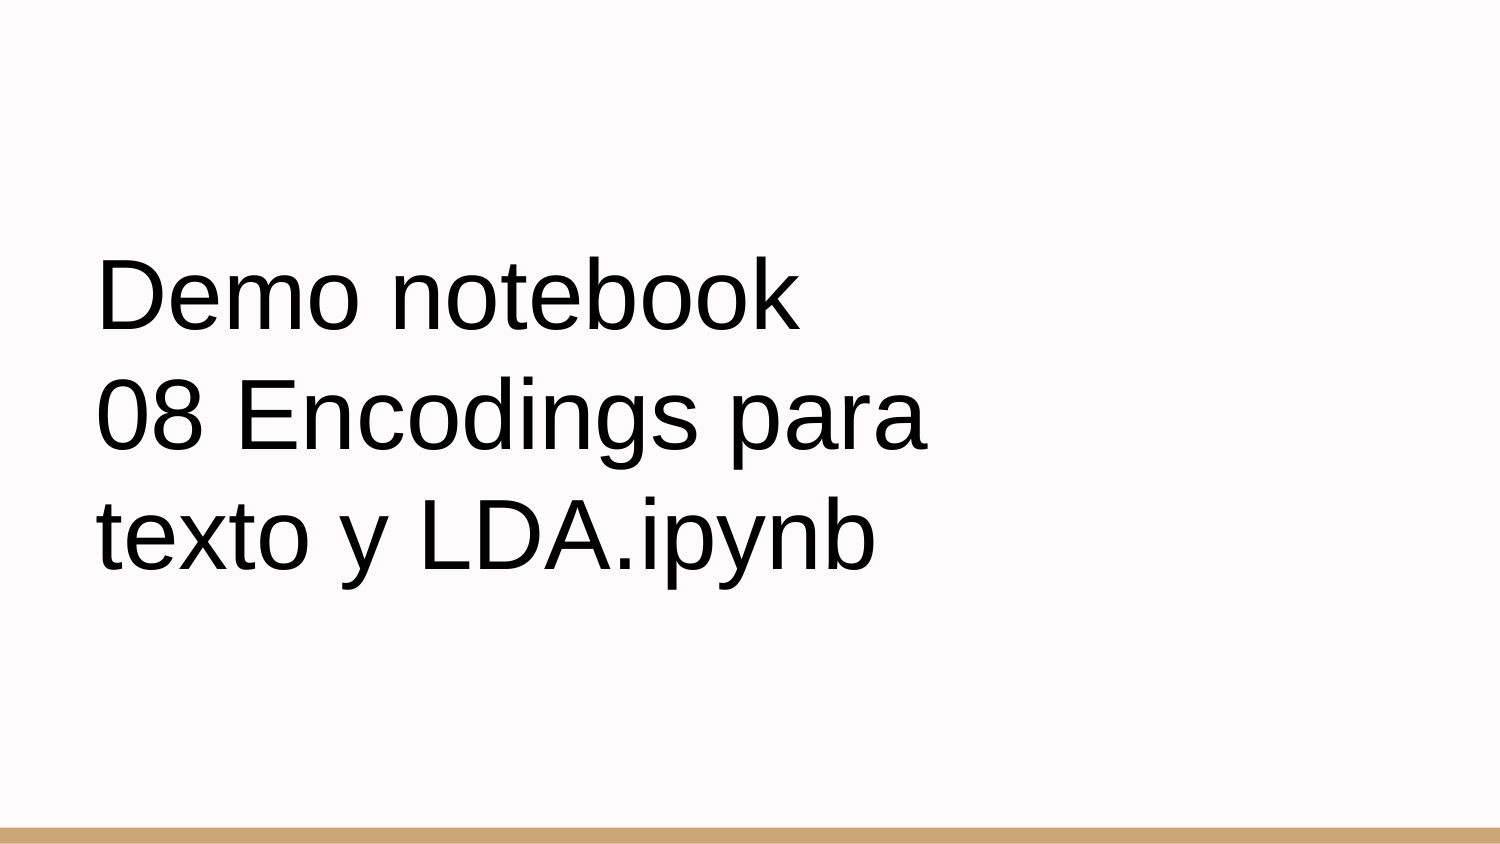

# Demo notebook
08 Encodings para texto y LDA.ipynb